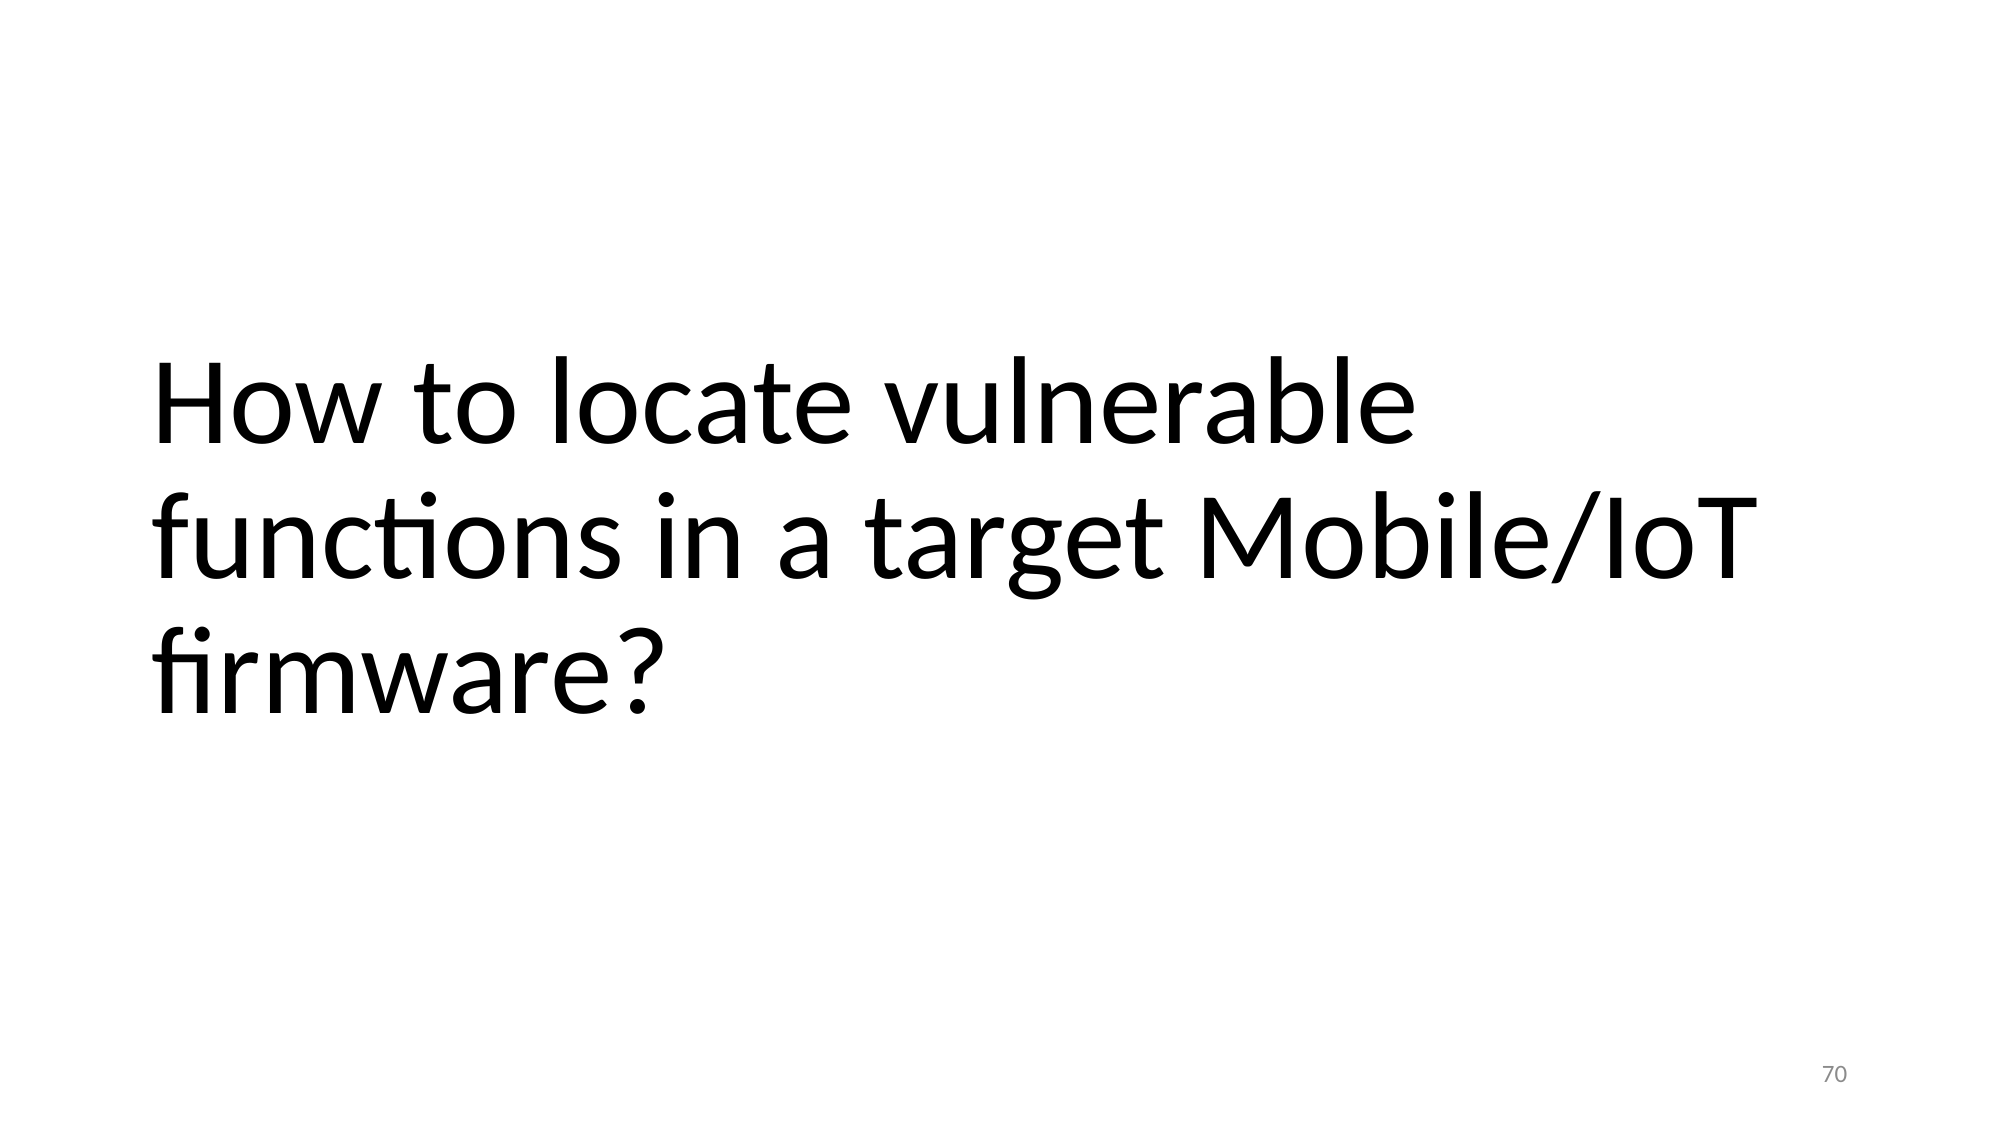

# How to locate vulnerable functions in a target Mobile/IoT firmware?
70